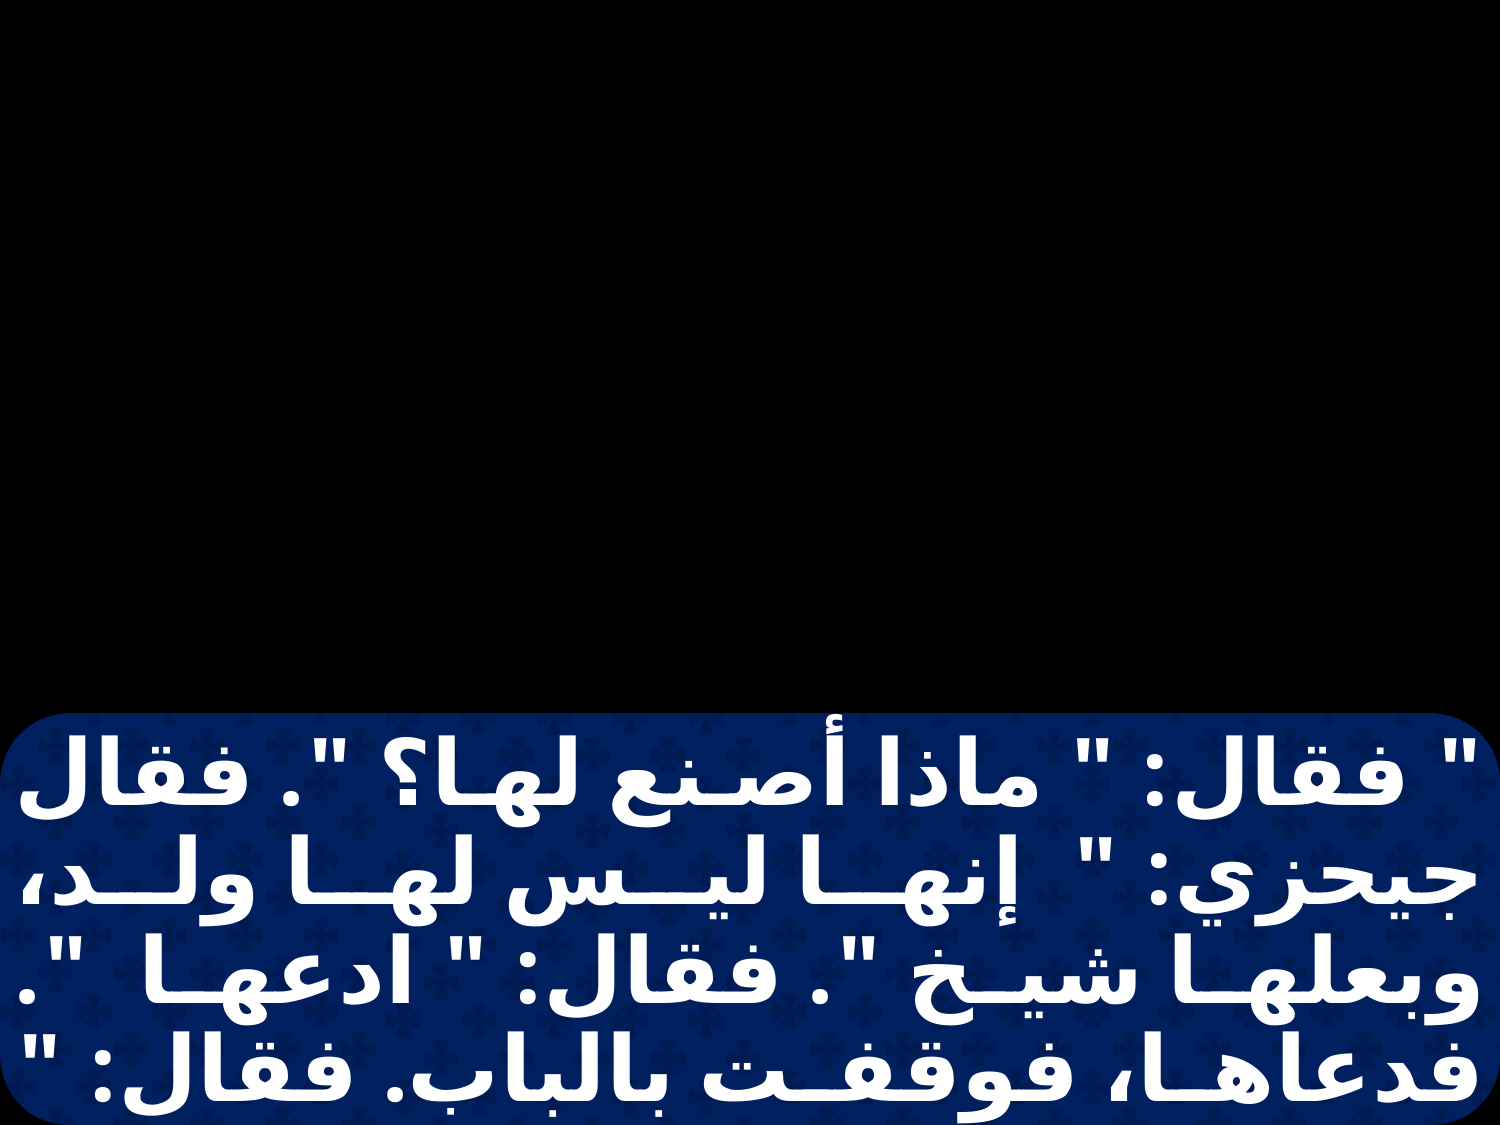

" فقال: " ماذا أصنع لها؟ ". فقال جيحزي: "  إنها ليس لها ولد، وبعلها شيخ ". فقال: " ادعها  ". فدعاها، فوقفت بالباب. فقال: " إنك، في مثل  هذا الوقت من قابل ستحضنين ابنا ". فقالت: " لا